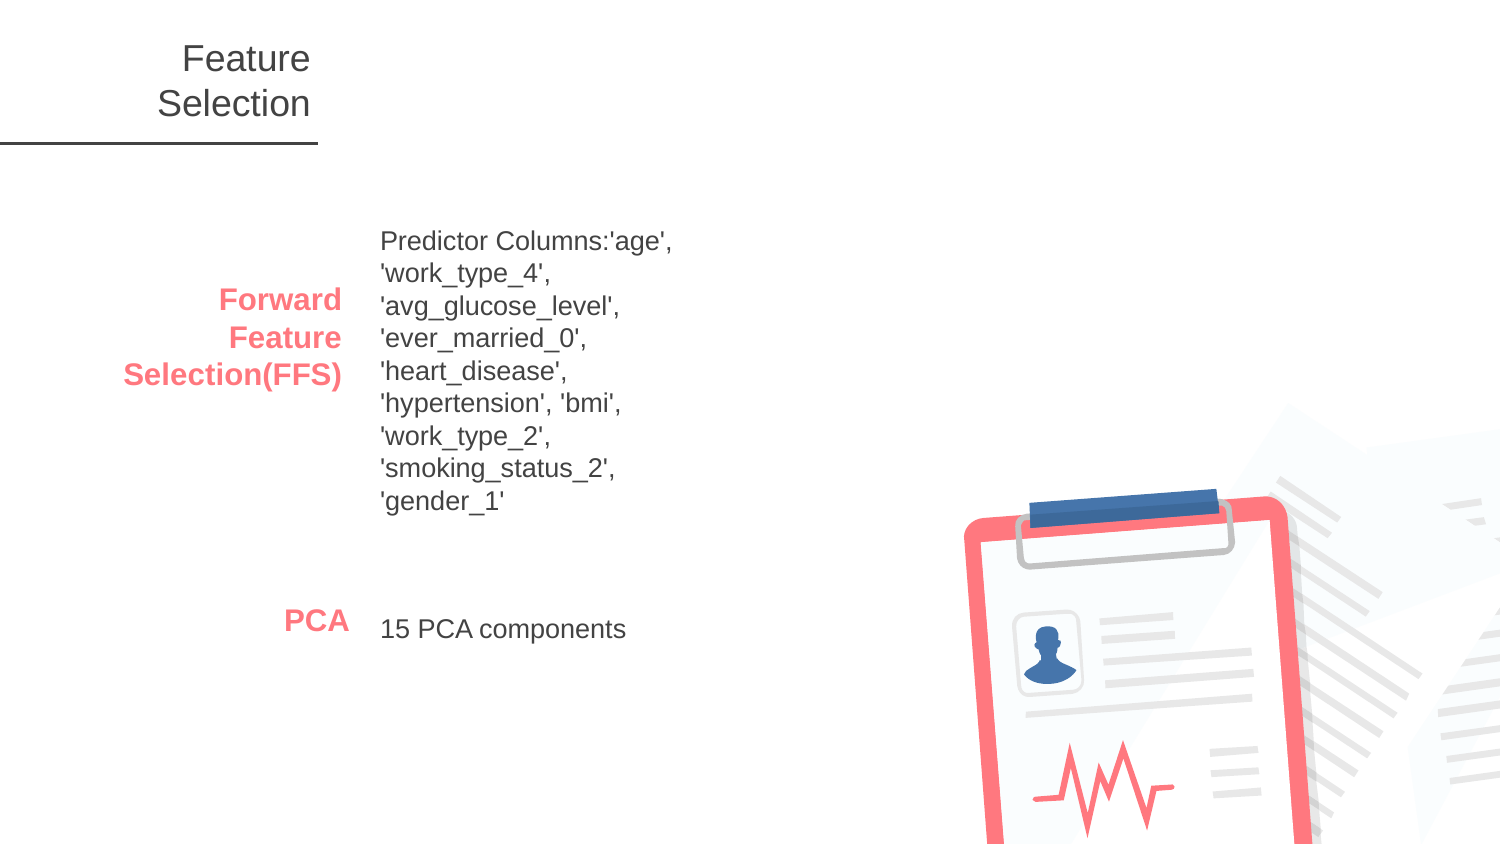

# Feature Selection
Predictor Columns:'age', 'work_type_4', 'avg_glucose_level', 'ever_married_0', 'heart_disease', 'hypertension', 'bmi', 'work_type_2', 'smoking_status_2', 'gender_1'
Forward Feature Selection(FFS)
PCA
15 PCA components